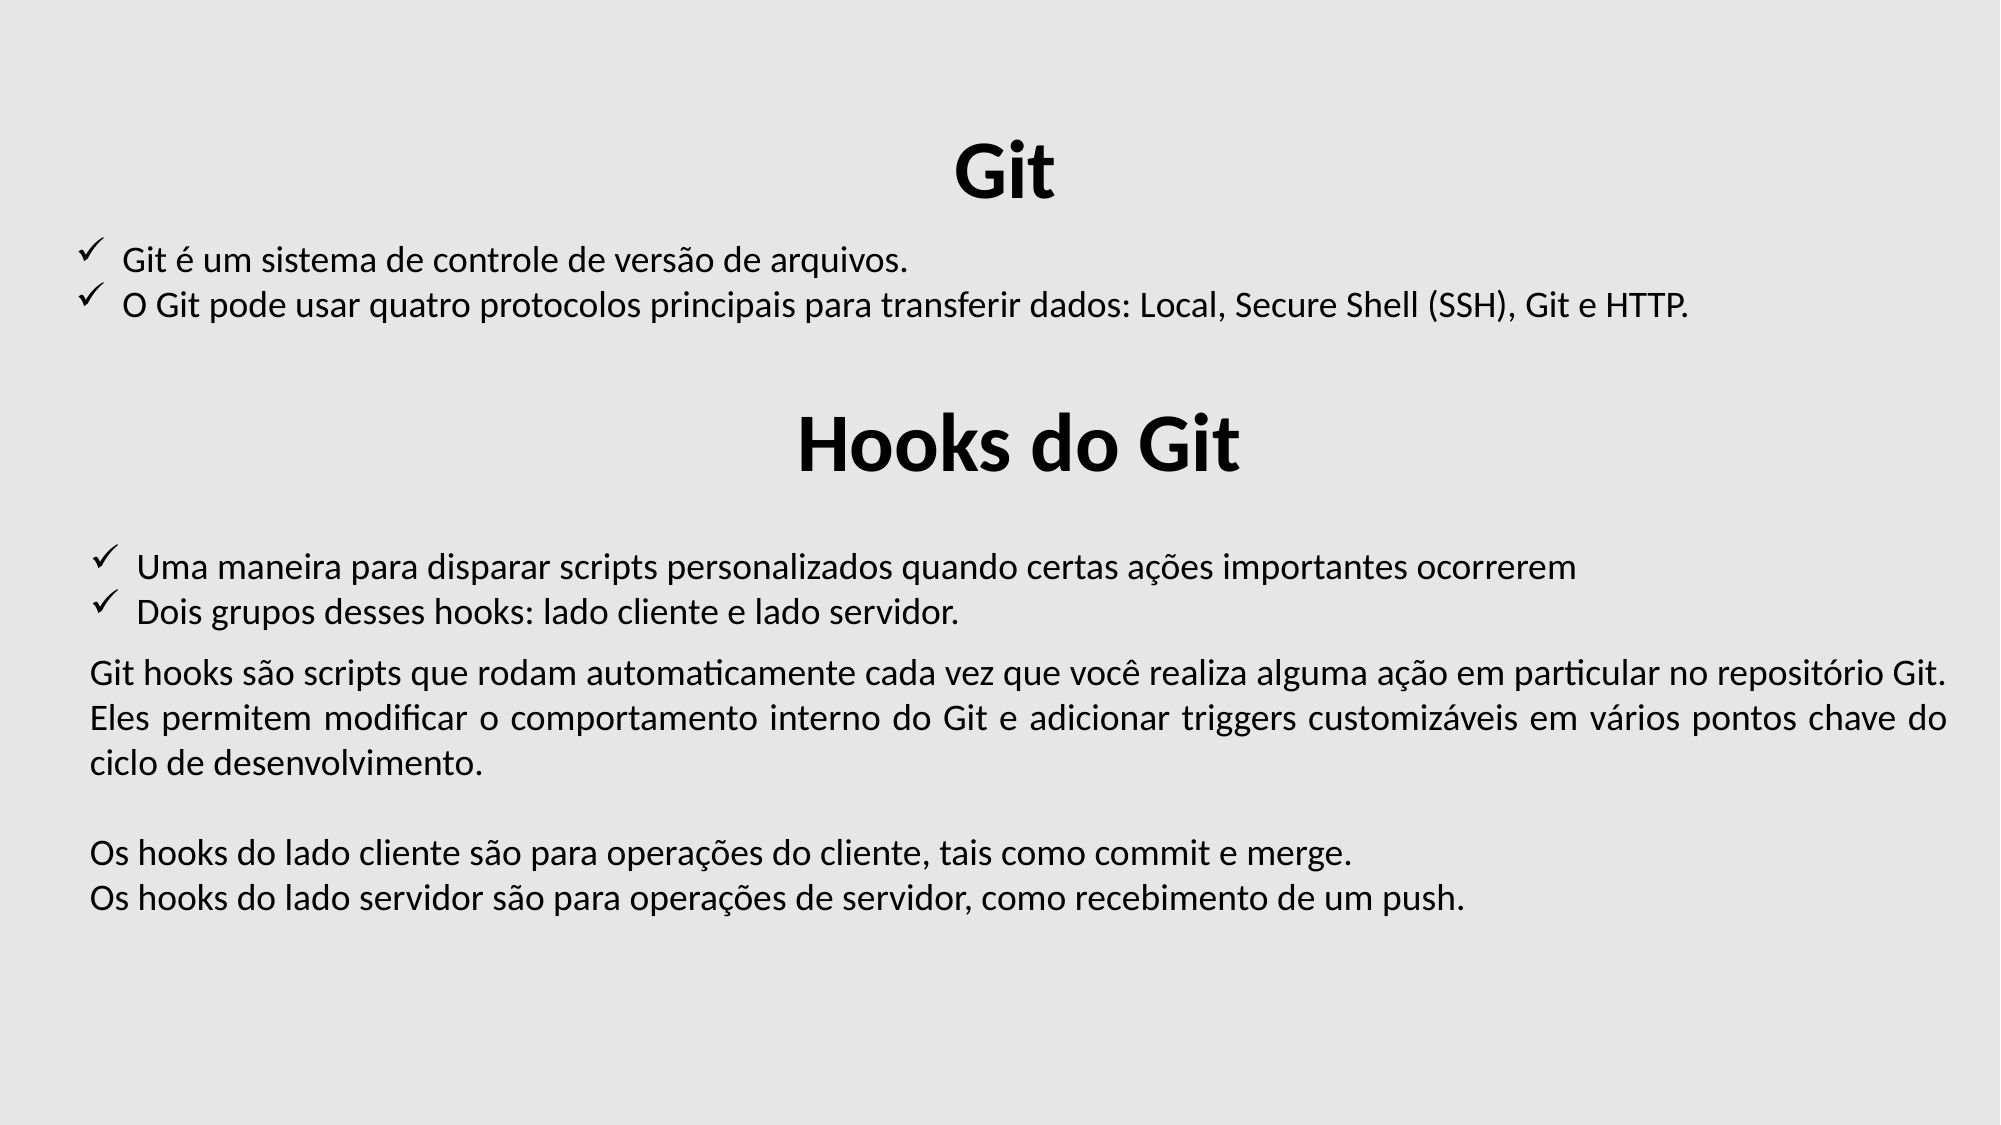

Git
Git é um sistema de controle de versão de arquivos.
O Git pode usar quatro protocolos principais para transferir dados: Local, Secure Shell (SSH), Git e HTTP.
Hooks do Git
Uma maneira para disparar scripts personalizados quando certas ações importantes ocorrerem
Dois grupos desses hooks: lado cliente e lado servidor.
Git hooks são scripts que rodam automaticamente cada vez que você realiza alguma ação em particular no repositório Git. Eles permitem modificar o comportamento interno do Git e adicionar triggers customizáveis em vários pontos chave do ciclo de desenvolvimento.

Os hooks do lado cliente são para operações do cliente, tais como commit e merge.
Os hooks do lado servidor são para operações de servidor, como recebimento de um push.